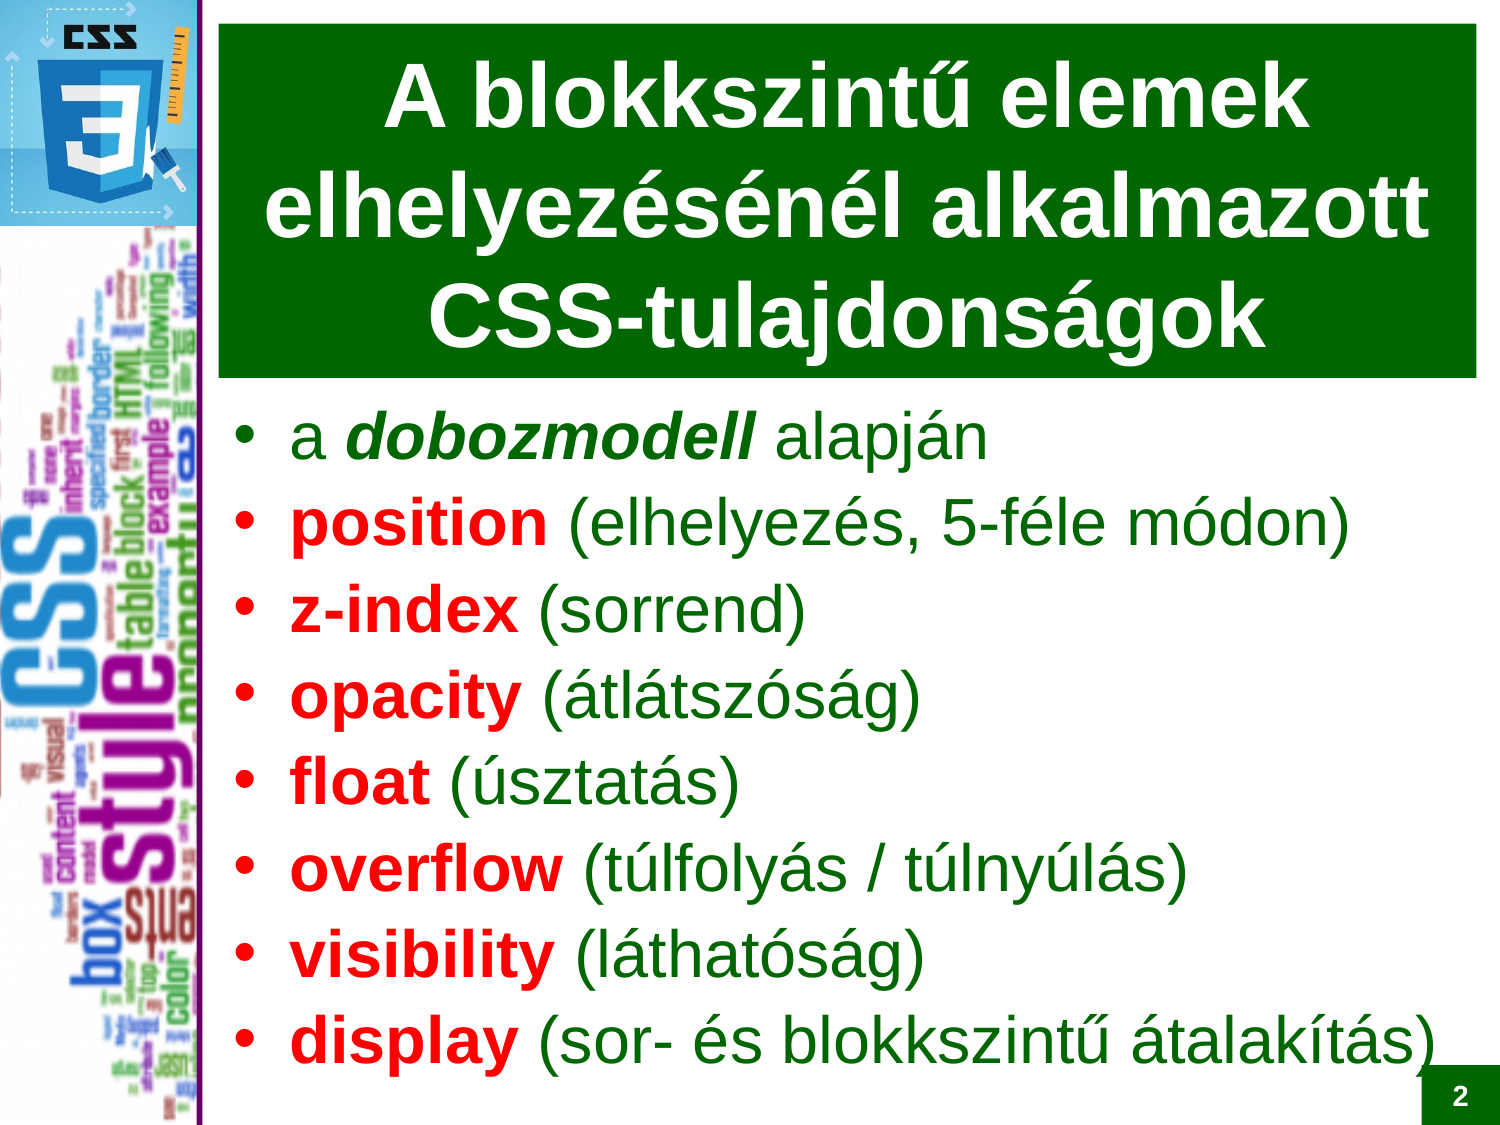

# A blokkszintű elemek elhelyezésénél alkalmazott CSS-tulajdonságok
a dobozmodell alapján
position (elhelyezés, 5-féle módon)
z-index (sorrend)
opacity (átlátszóság)
float (úsztatás)
overflow (túlfolyás / túlnyúlás)
visibility (láthatóság)
display (sor- és blokkszintű átalakítás)
2